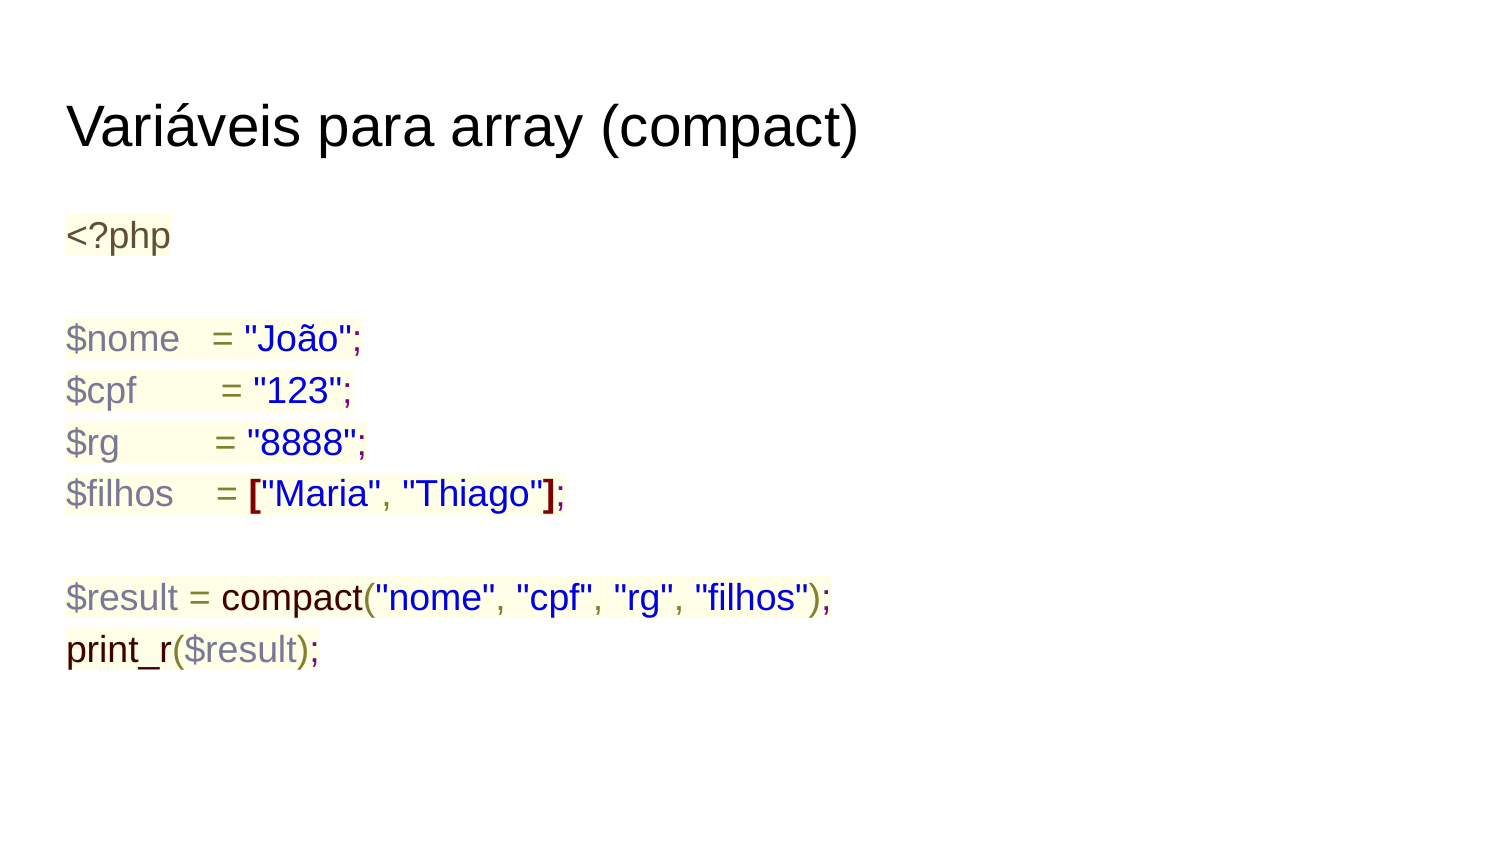

# Variáveis para array (compact)
<?php
$nome   = "João";
$cpf        = "123";
$rg         = "8888";
$filhos    = ["Maria", "Thiago"];
$result = compact("nome", "cpf", "rg", "filhos");
print_r($result);